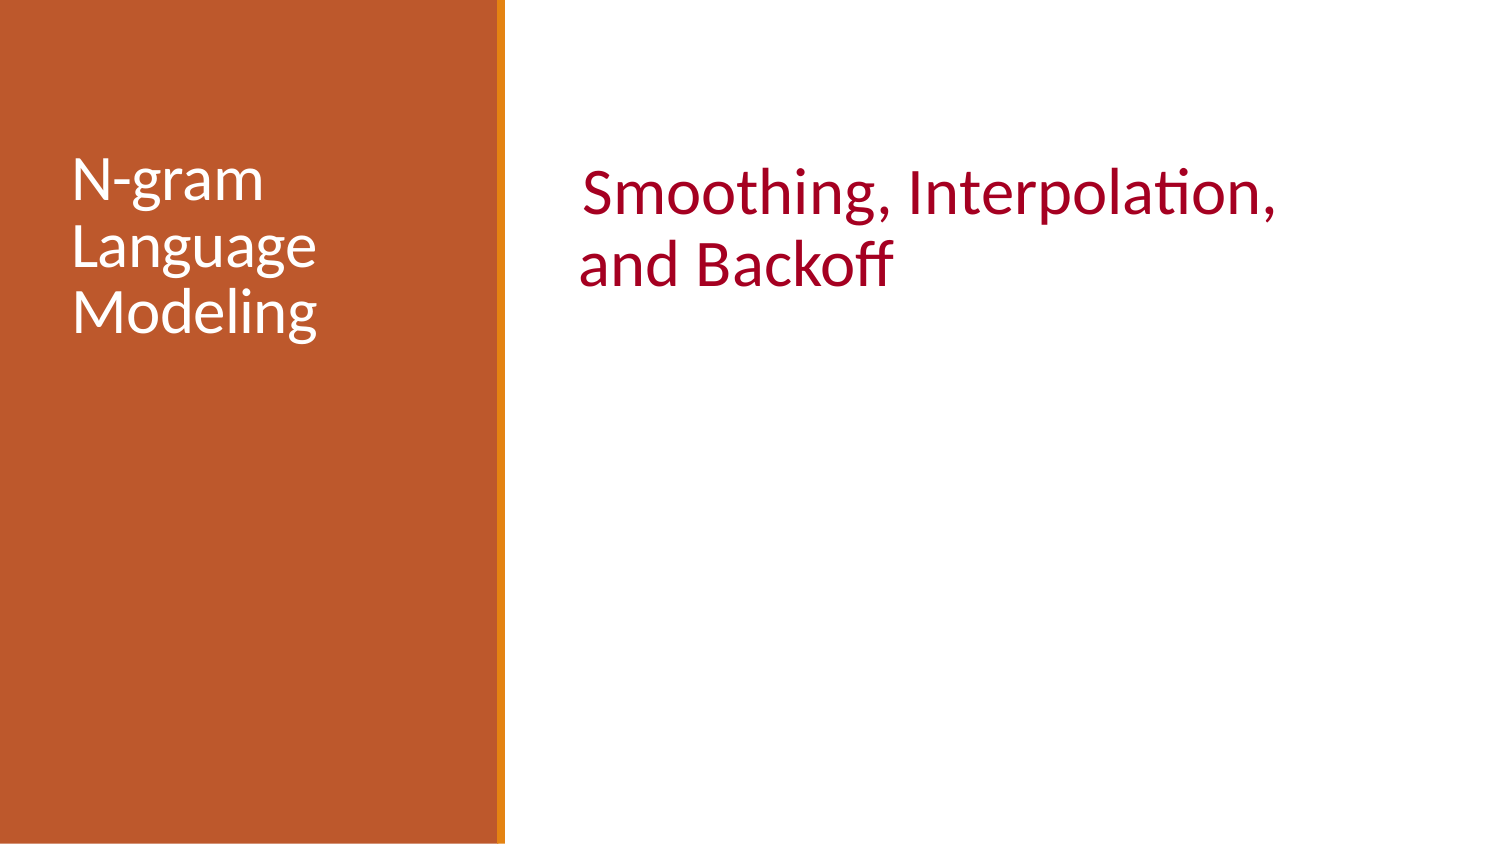

# N-gram Language Modeling

Smoothing, Interpolation, and Backoff